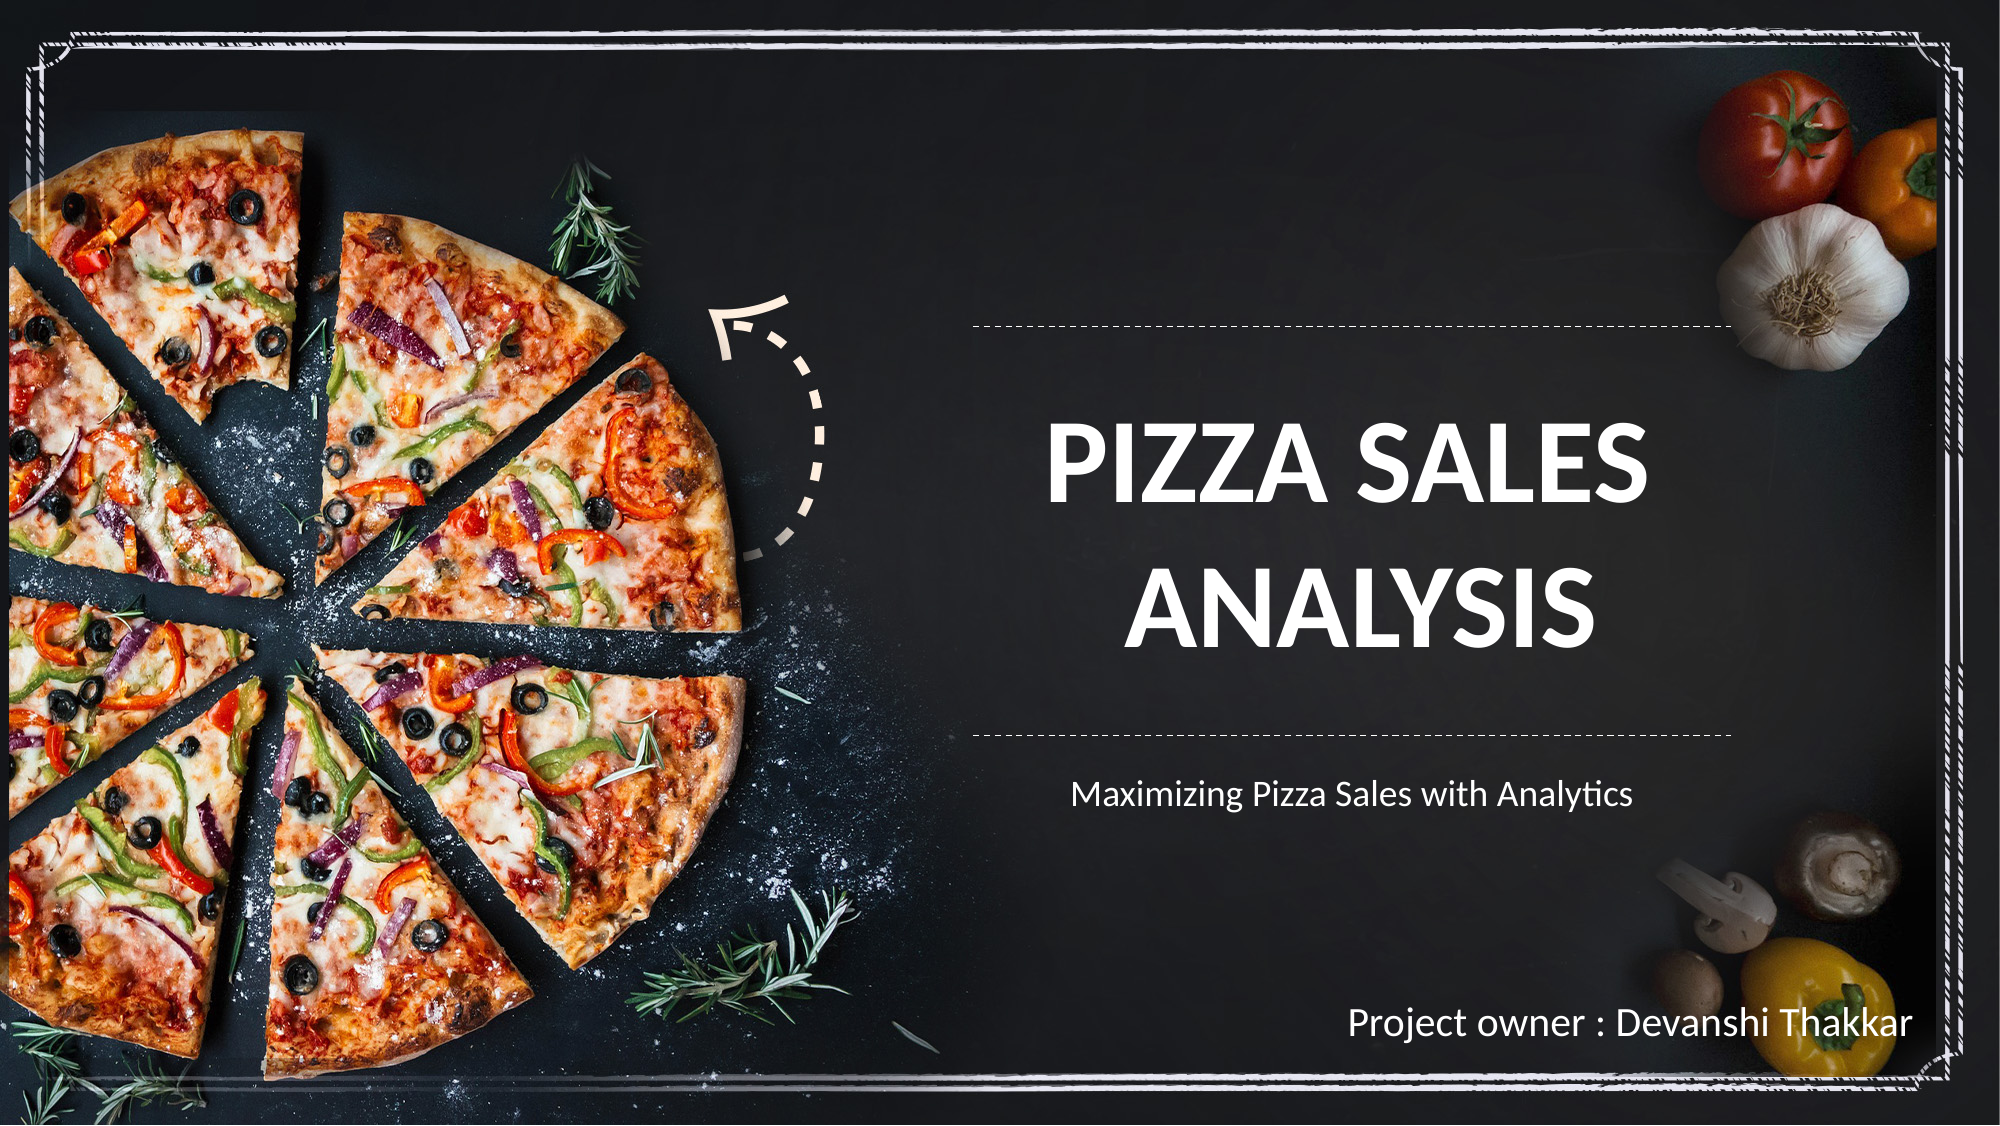

# PIZZA SALES ANALYSIS
Maximizing Pizza Sales with Analytics
Project owner : Devanshi Thakkar